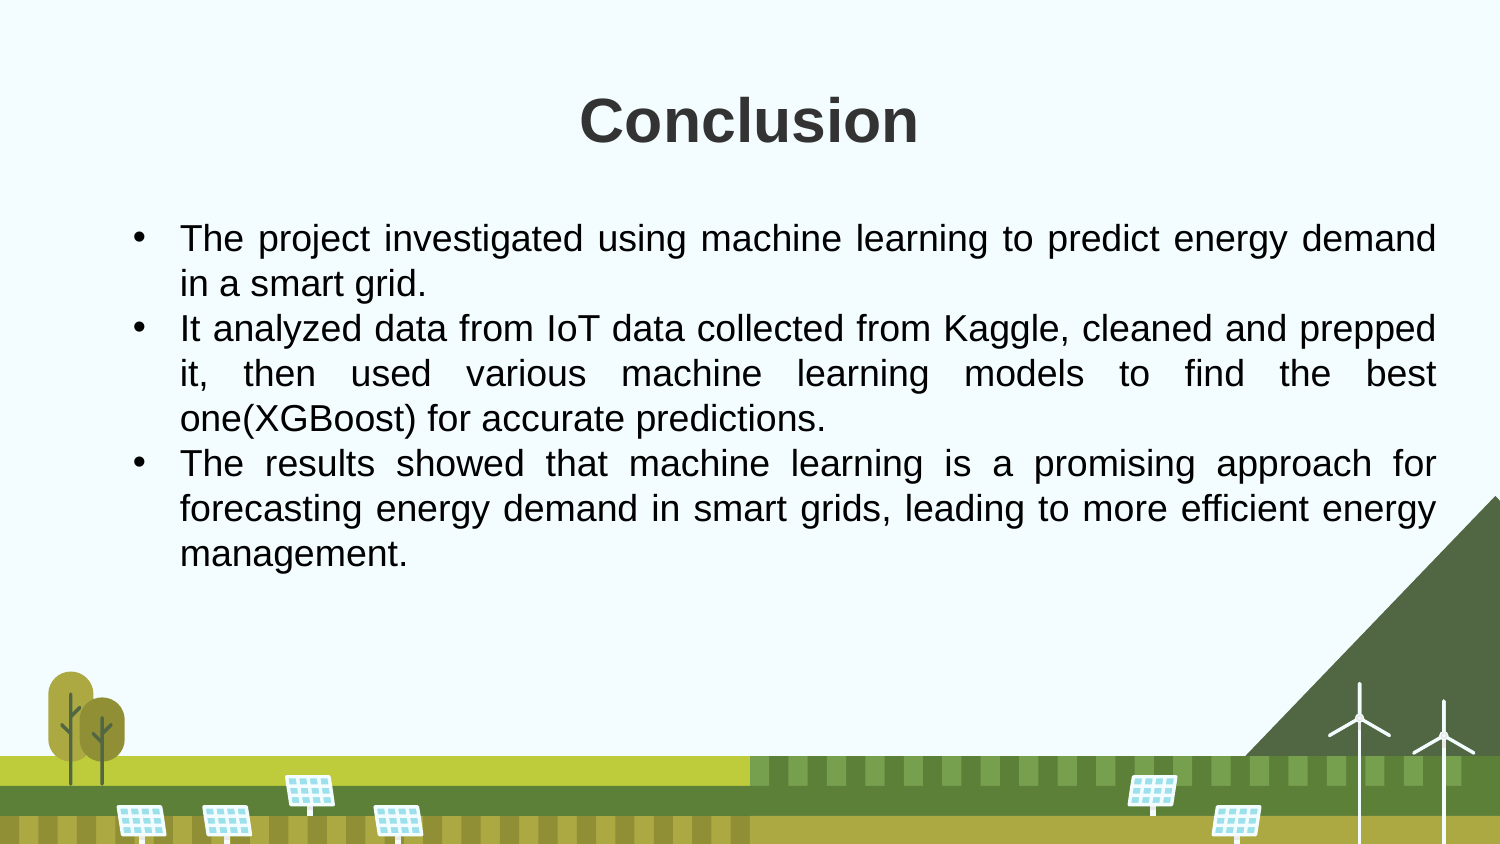

# Conclusion
The project investigated using machine learning to predict energy demand in a smart grid.
It analyzed data from IoT data collected from Kaggle, cleaned and prepped it, then used various machine learning models to find the best one(XGBoost) for accurate predictions.
The results showed that machine learning is a promising approach for forecasting energy demand in smart grids, leading to more efficient energy management.